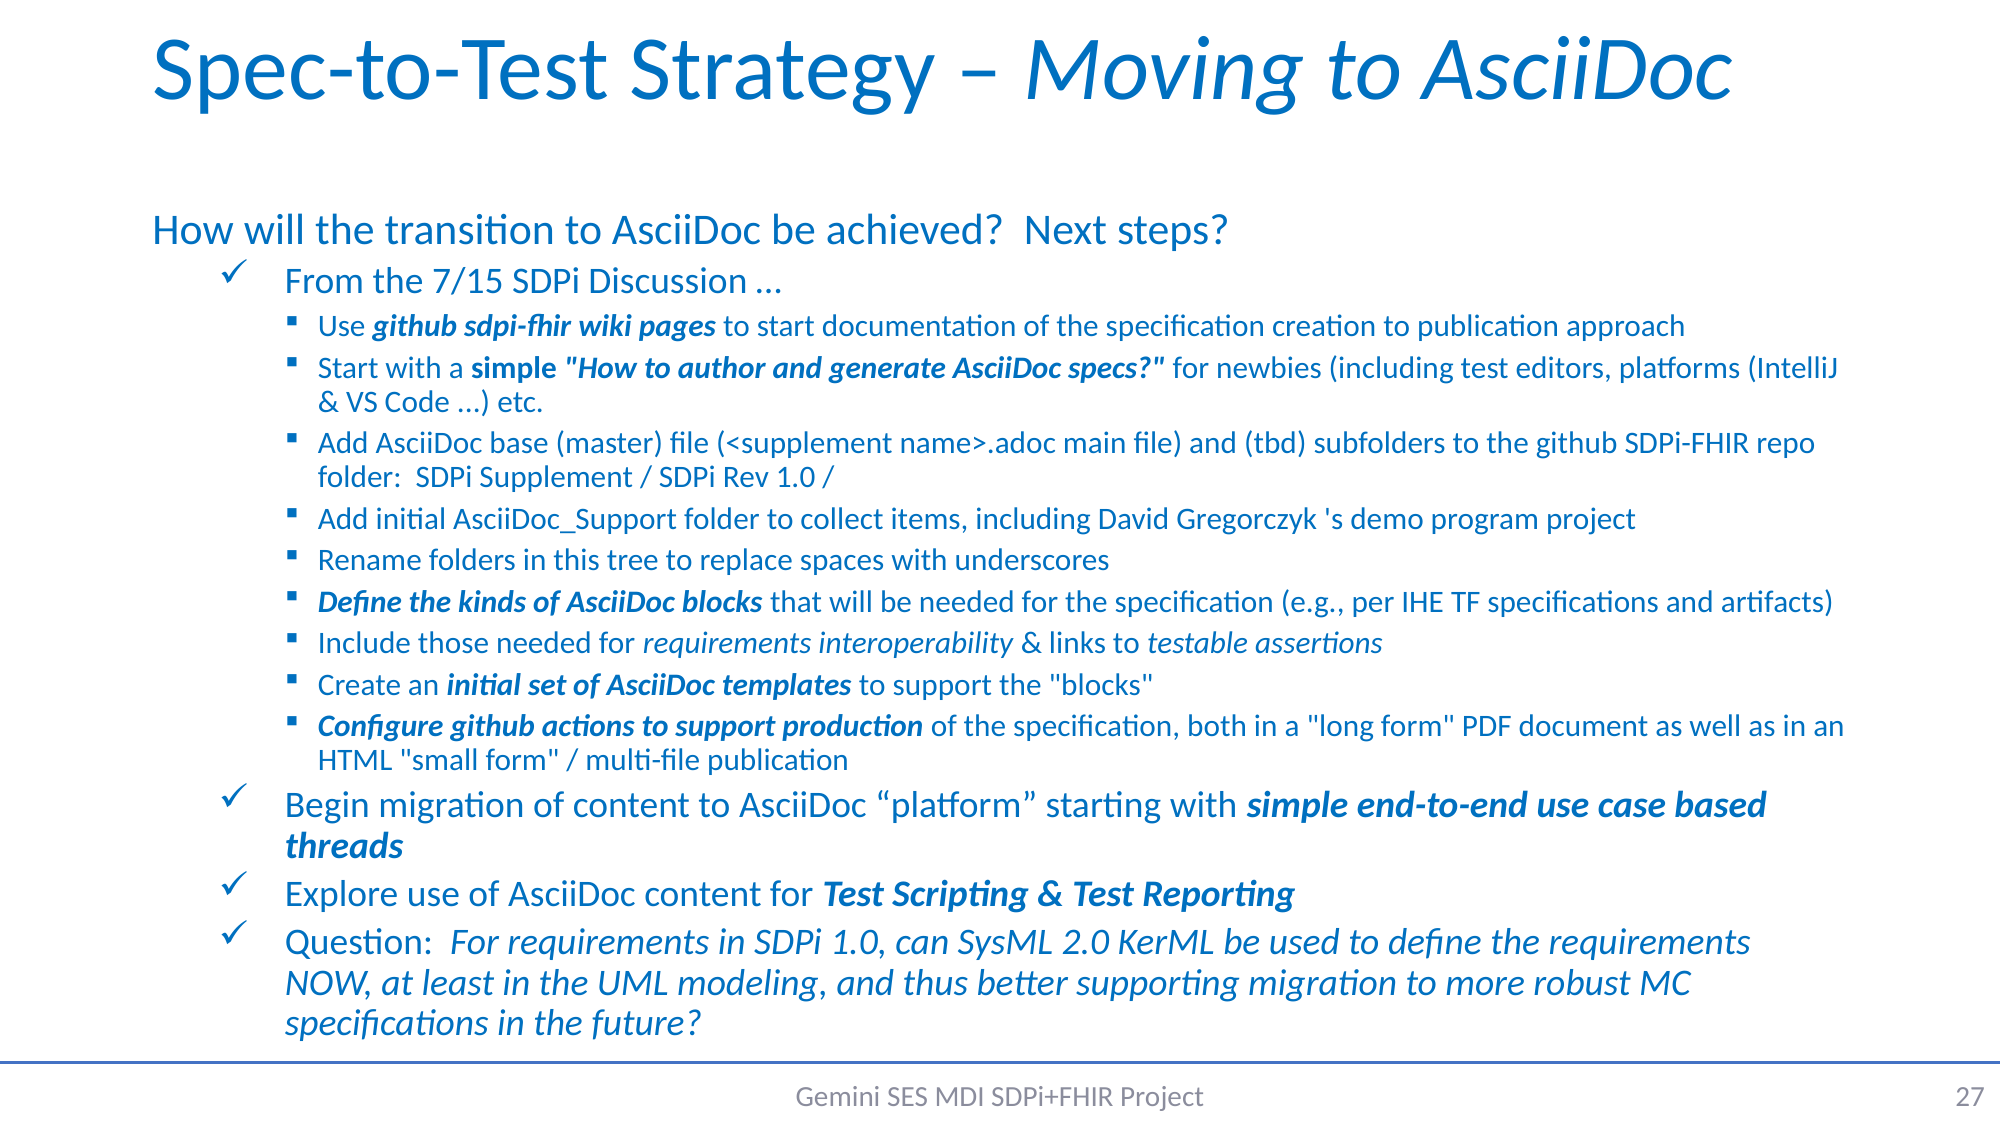

# Spec-to-Test Strategy – Moving to AsciiDoc
How will the transition to AsciiDoc be achieved?  Next steps?
From the 7/15 SDPi Discussion …
Use github sdpi-fhir wiki pages to start documentation of the specification creation to publication approach
Start with a simple "How to author and generate AsciiDoc specs?" for newbies (including test editors, platforms (IntelliJ & VS Code ...) etc.
Add AsciiDoc base (master) file (<supplement name>.adoc main file) and (tbd) subfolders to the github SDPi-FHIR repo folder:  SDPi Supplement / SDPi Rev 1.0 /
Add initial AsciiDoc_Support folder to collect items, including David Gregorczyk 's demo program project
Rename folders in this tree to replace spaces with underscores
Define the kinds of AsciiDoc blocks that will be needed for the specification (e.g., per IHE TF specifications and artifacts)
Include those needed for requirements interoperability & links to testable assertions
Create an initial set of AsciiDoc templates to support the "blocks"
Configure github actions to support production of the specification, both in a "long form" PDF document as well as in an HTML "small form" / multi-file publication
Begin migration of content to AsciiDoc “platform” starting with simple end-to-end use case based threads
Explore use of AsciiDoc content for Test Scripting & Test Reporting
Question:  For requirements in SDPi 1.0, can SysML 2.0 KerML be used to define the requirements NOW, at least in the UML modeling, and thus better supporting migration to more robust MC specifications in the future?
Gemini SES MDI SDPi+FHIR Project
27